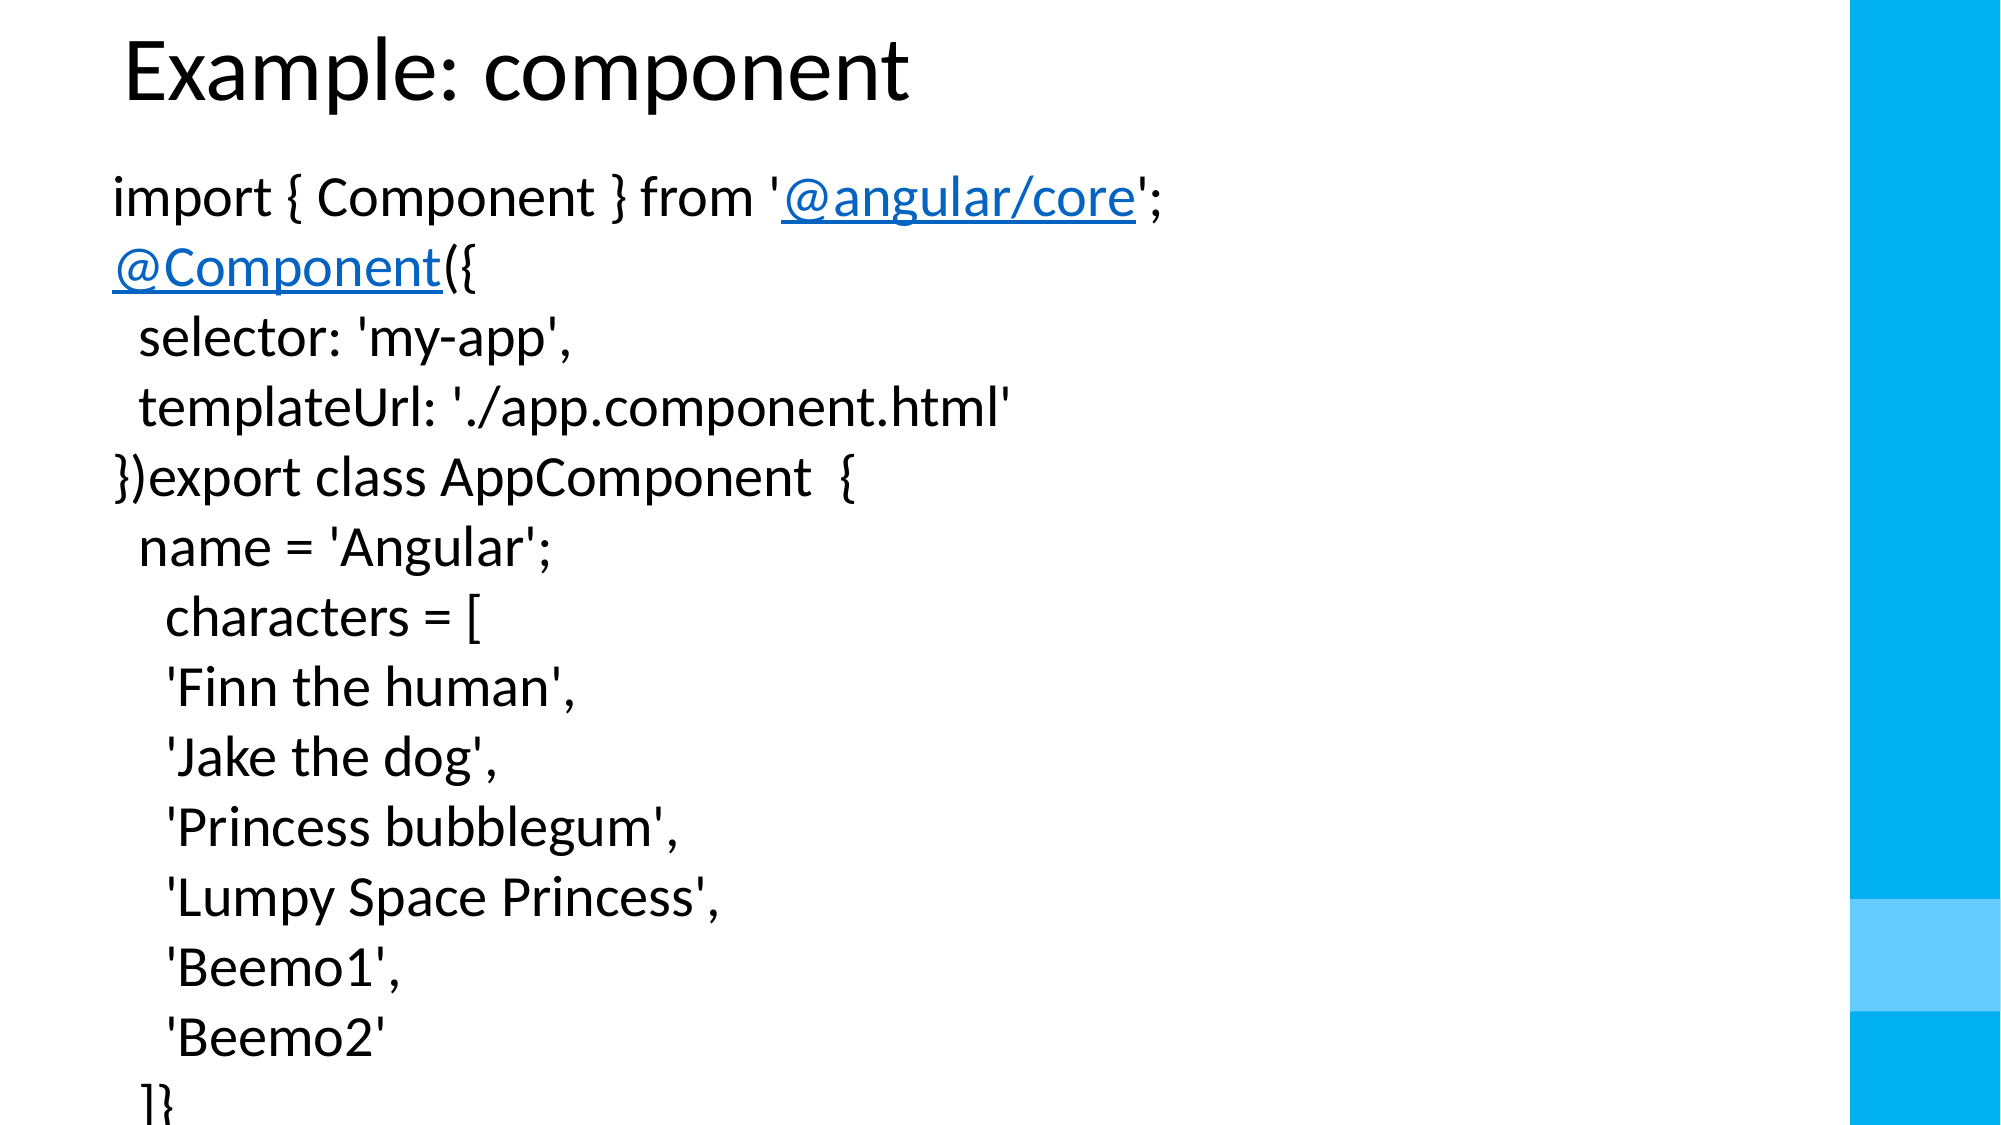

# Example: component
import { Component } from '@angular/core'; 
@Component({
  selector: 'my-app',
  templateUrl: './app.component.html'
})export class AppComponent  {
  name = 'Angular';
    characters = [
    'Finn the human',
    'Jake the dog',
    'Princess bubblegum',
    'Lumpy Space Princess',
    'Beemo1',
    'Beemo2'
  ]}